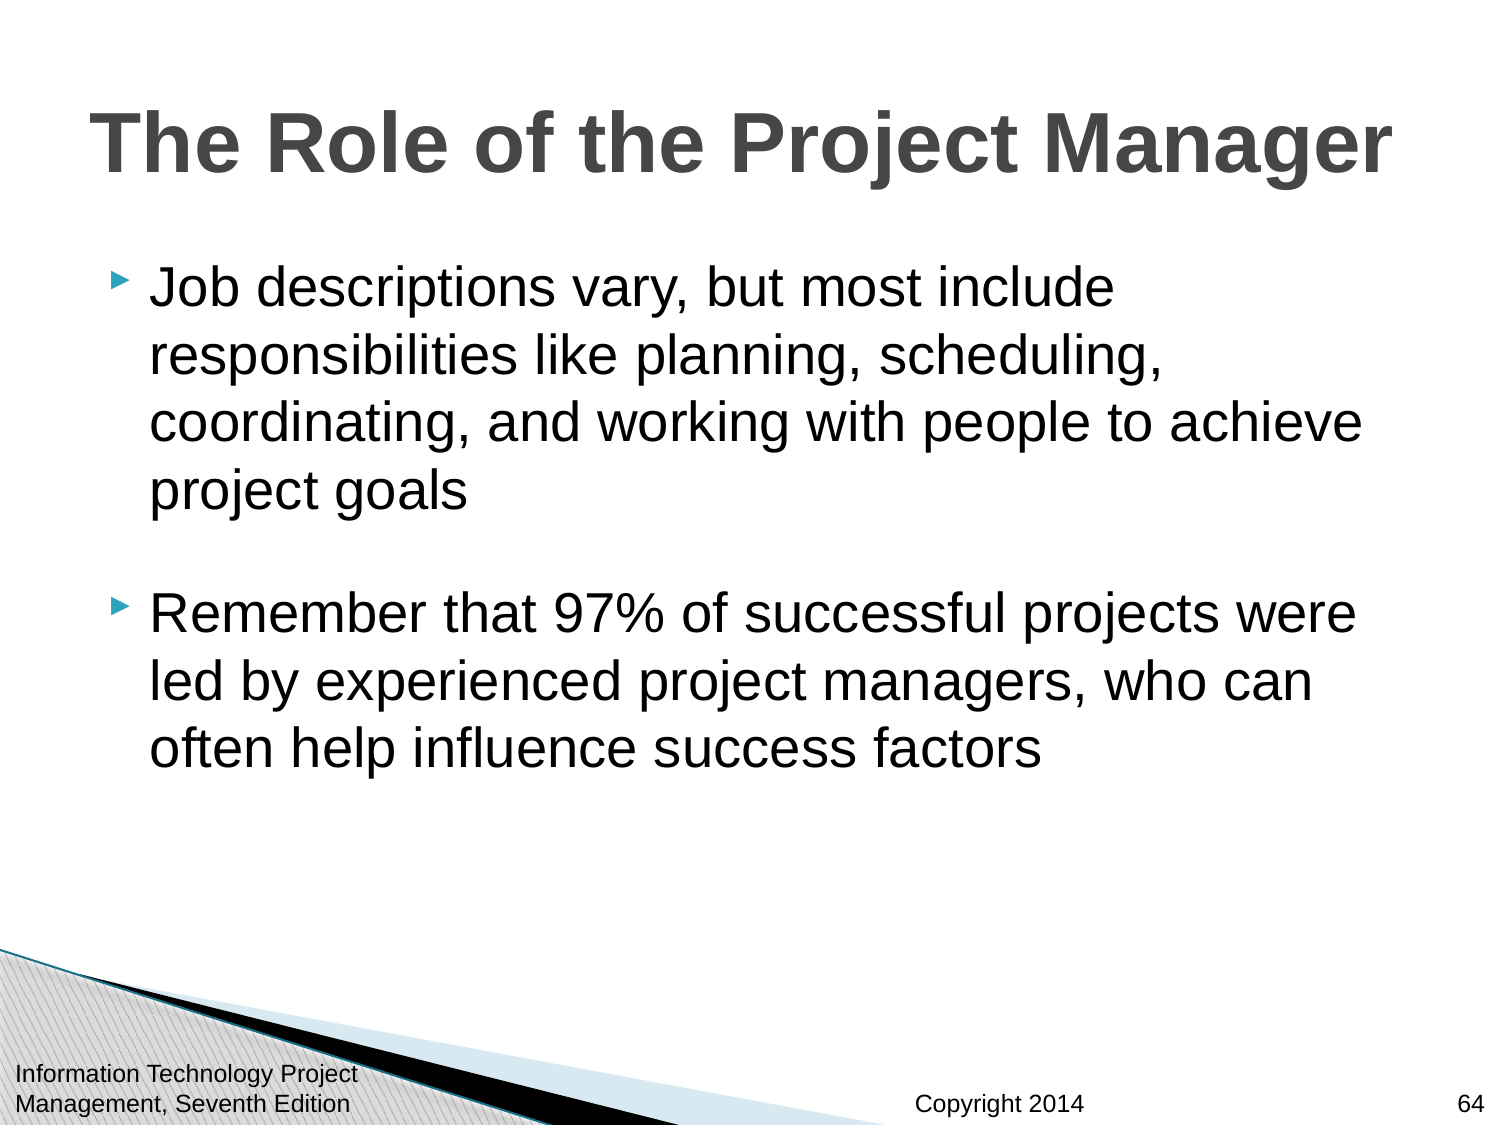

# The Role of the Project Manager
Job descriptions vary, but most include responsibilities like planning, scheduling, coordinating, and working with people to achieve project goals
Remember that 97% of successful projects were led by experienced project managers, who can often help influence success factors
Information Technology Project Management, Seventh Edition
64